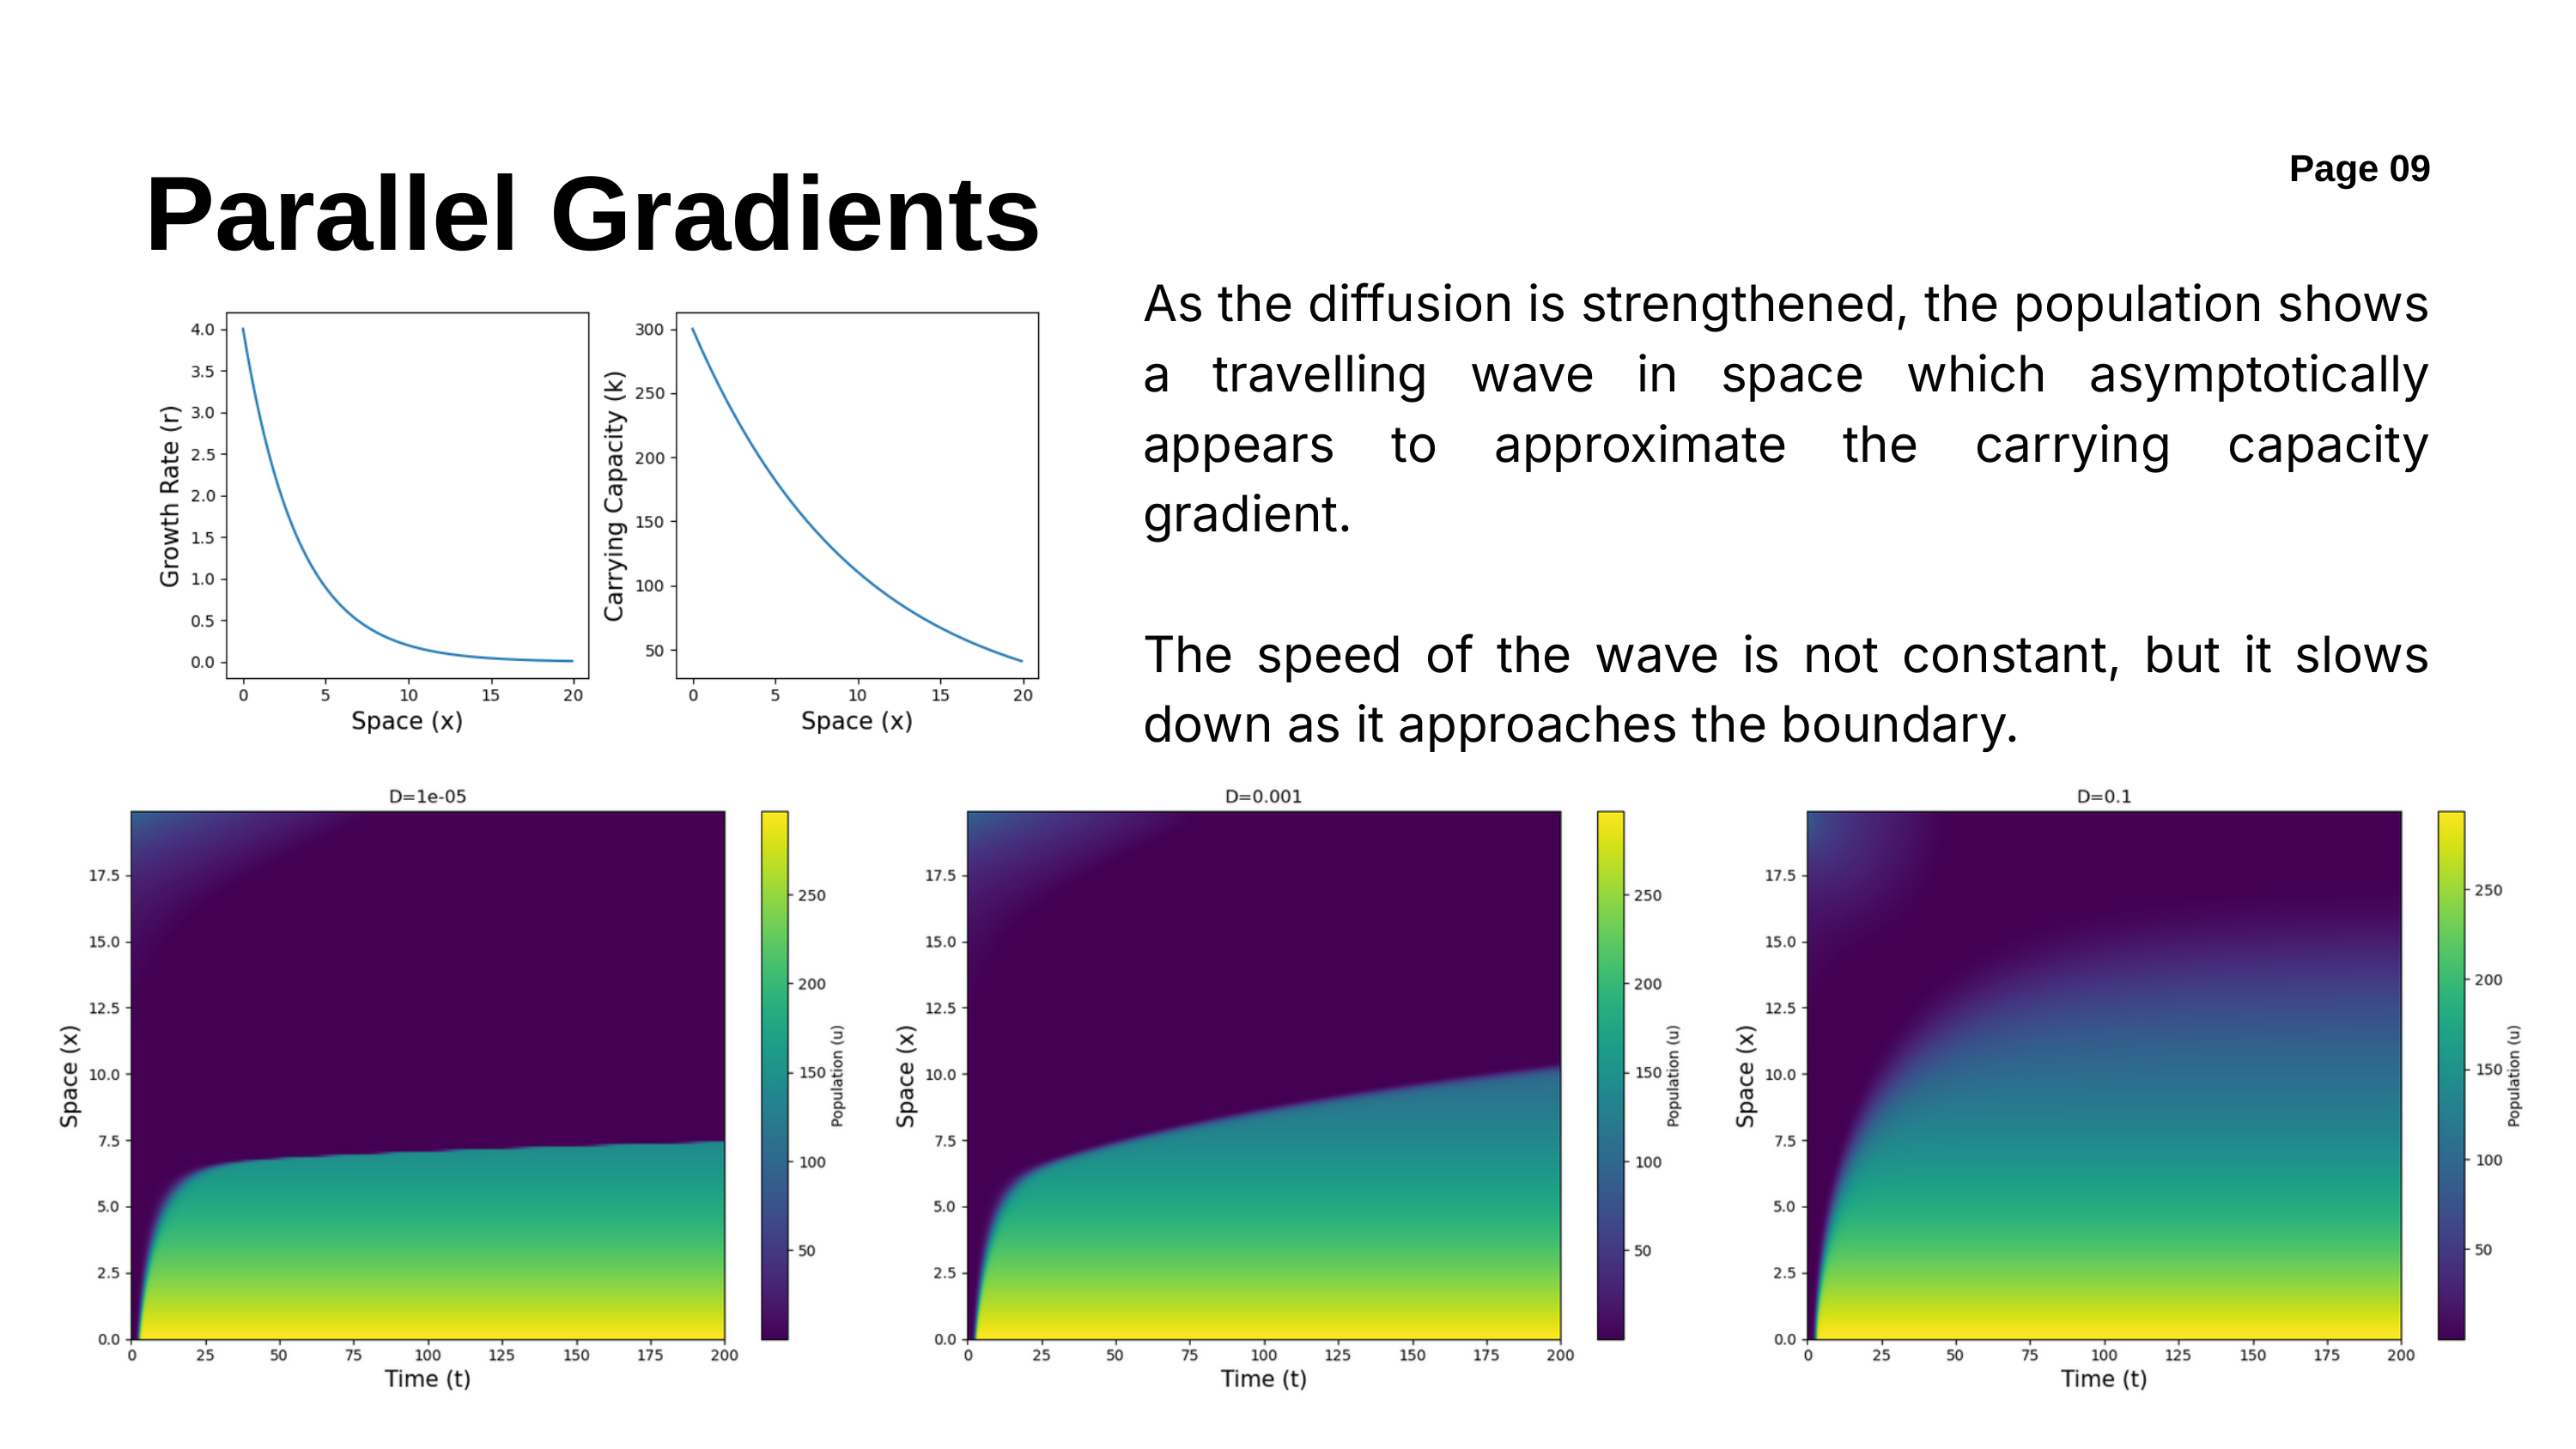

Page 09
Parallel Gradients
As the diffusion is strengthened, the population shows a travelling wave in space which asymptotically appears to approximate the carrying capacity gradient.

The speed of the wave is not constant, but it slows down as it approaches the boundary.